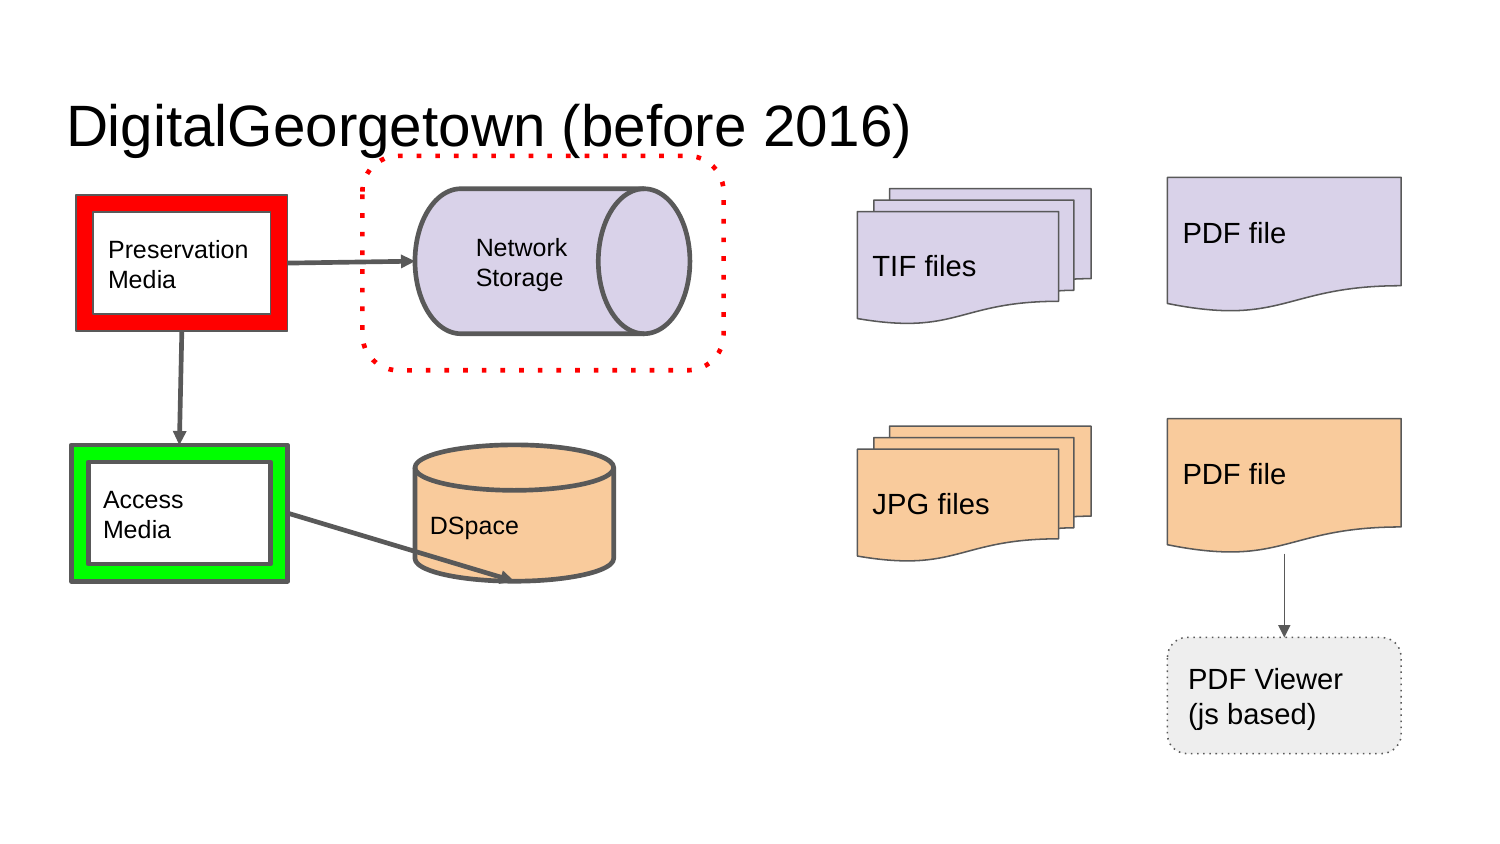

# DigitalGeorgetown (before 2016)

PDF file
Network Storage
TIF files
Preservation Media
PDF file
JPG files
Access Media
DSpace
PDF Viewer
(js based)